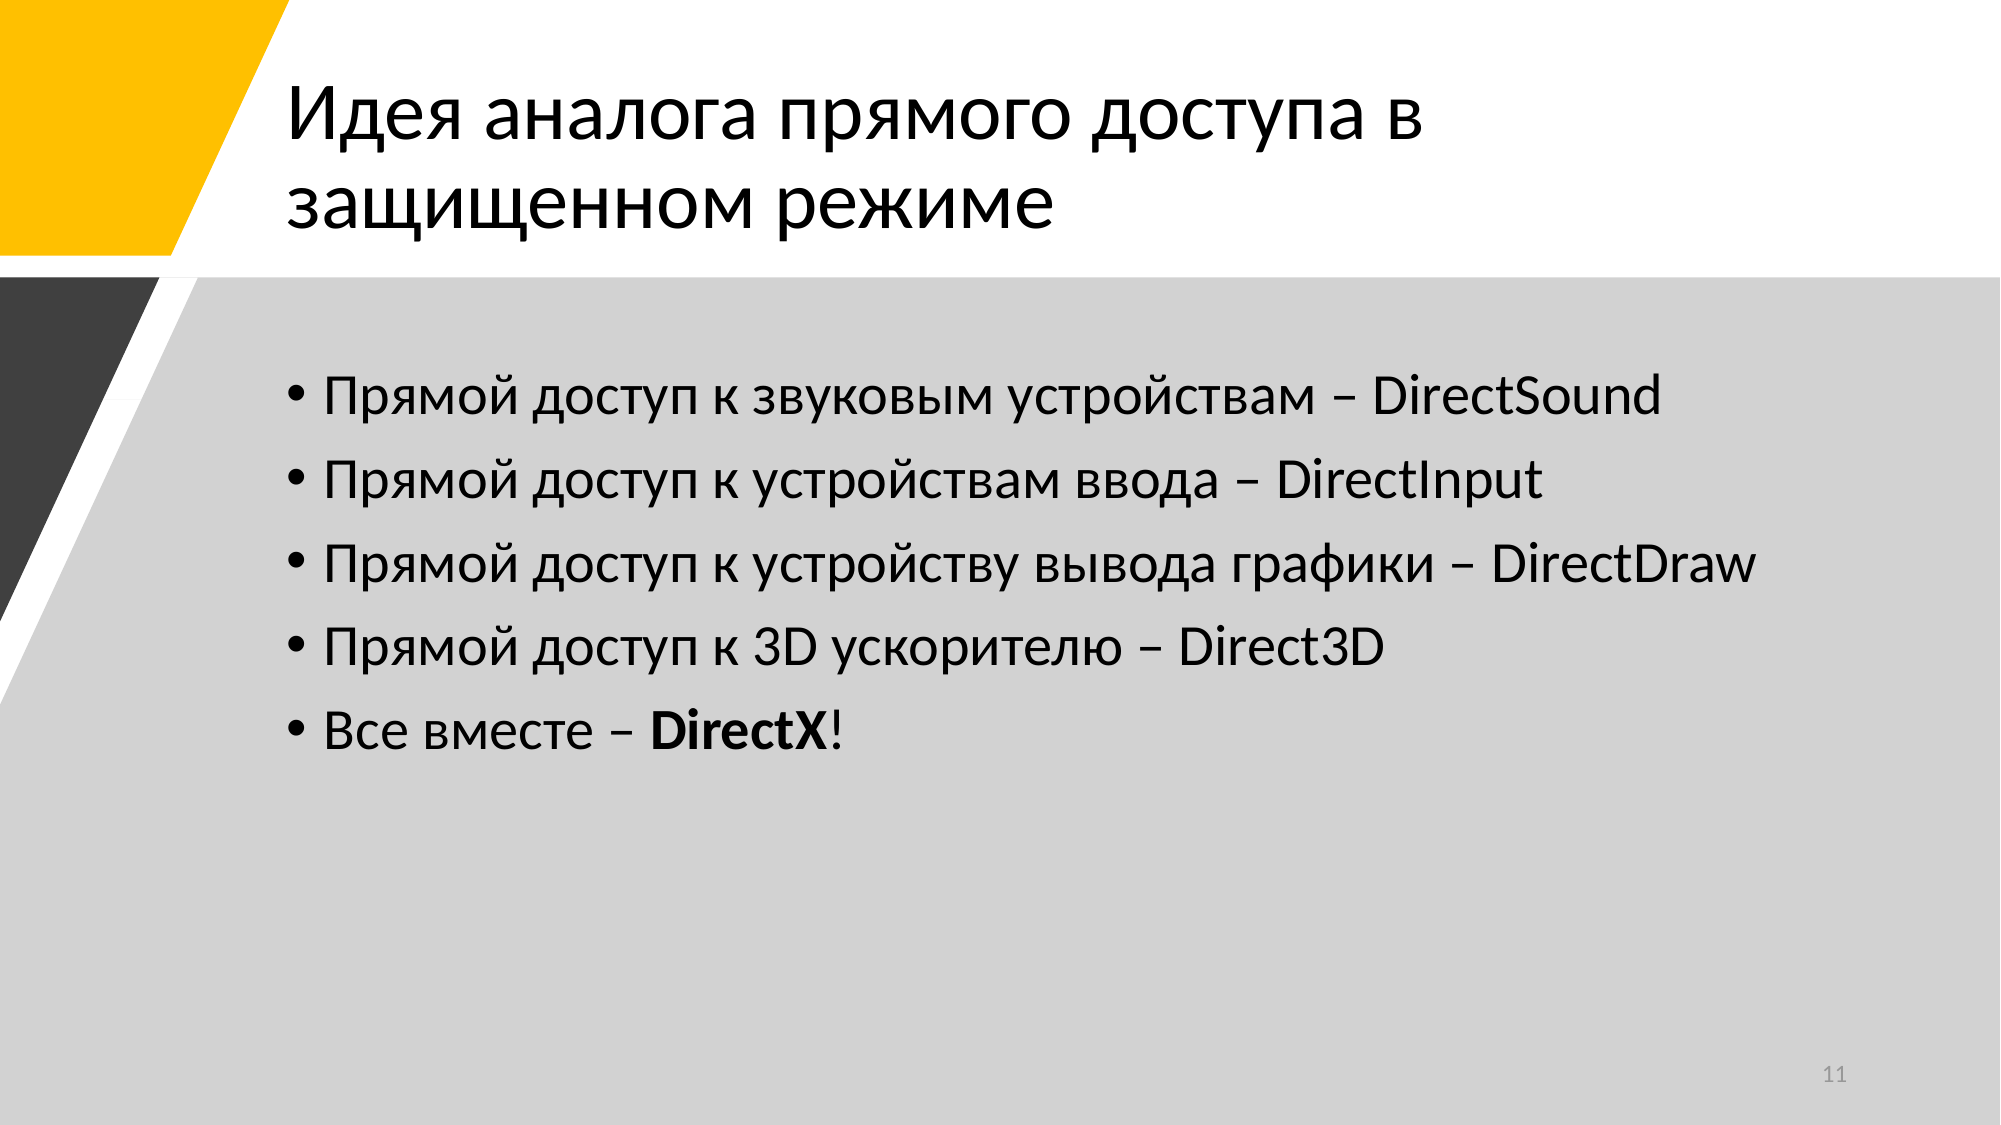

# Идея аналога прямого доступа в защищенном режиме

Прямой доступ к звуковым устройствам – DirectSound
Прямой доступ к устройствам ввода – DirectInput
Прямой доступ к устройству вывода графики – DirectDraw
Прямой доступ к 3D ускорителю – Direct3D
Все вместе – DirectX!
11